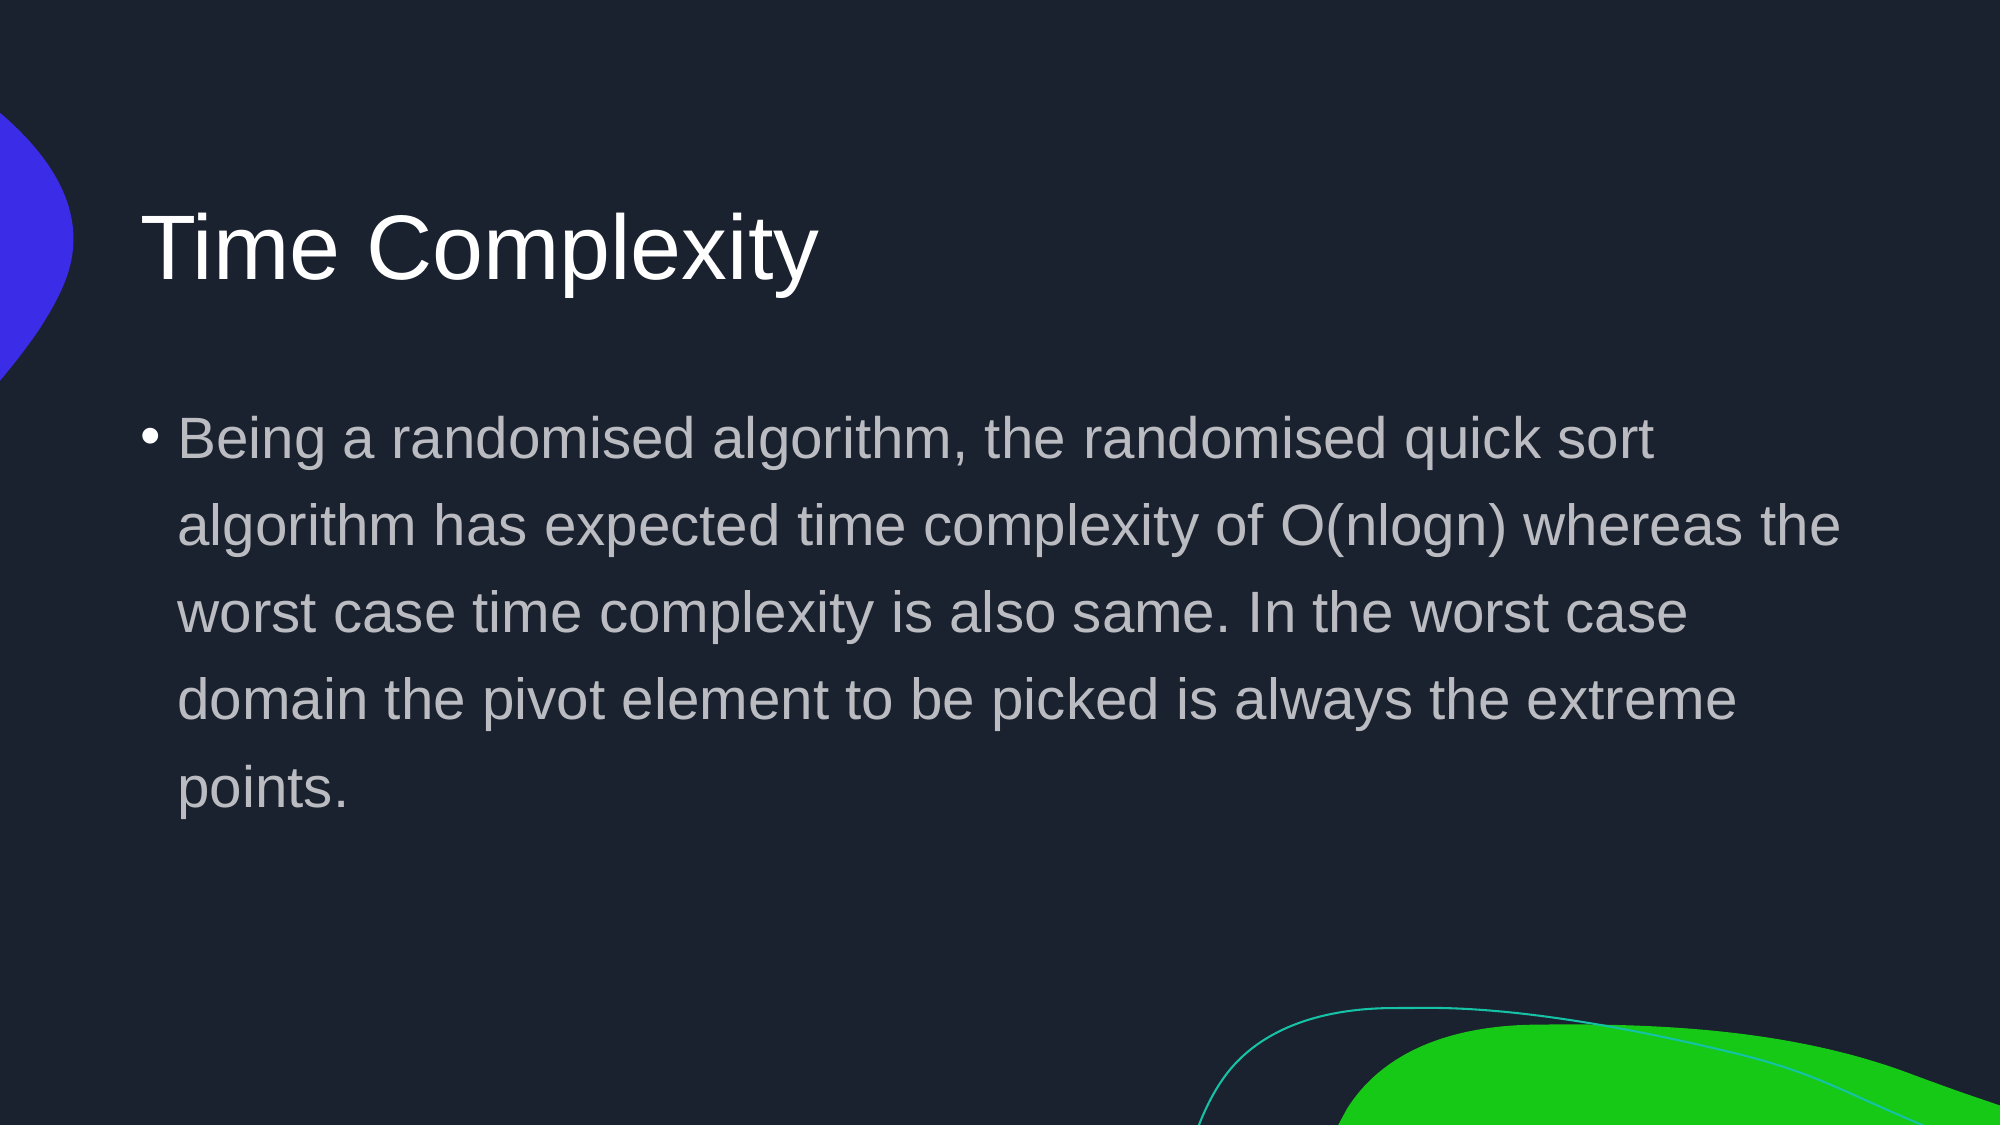

# Time Complexity
Being a randomised algorithm, the randomised quick sort algorithm has expected time complexity of O(nlogn) whereas the worst case time complexity is also same. In the worst case domain the pivot element to be picked is always the extreme points.